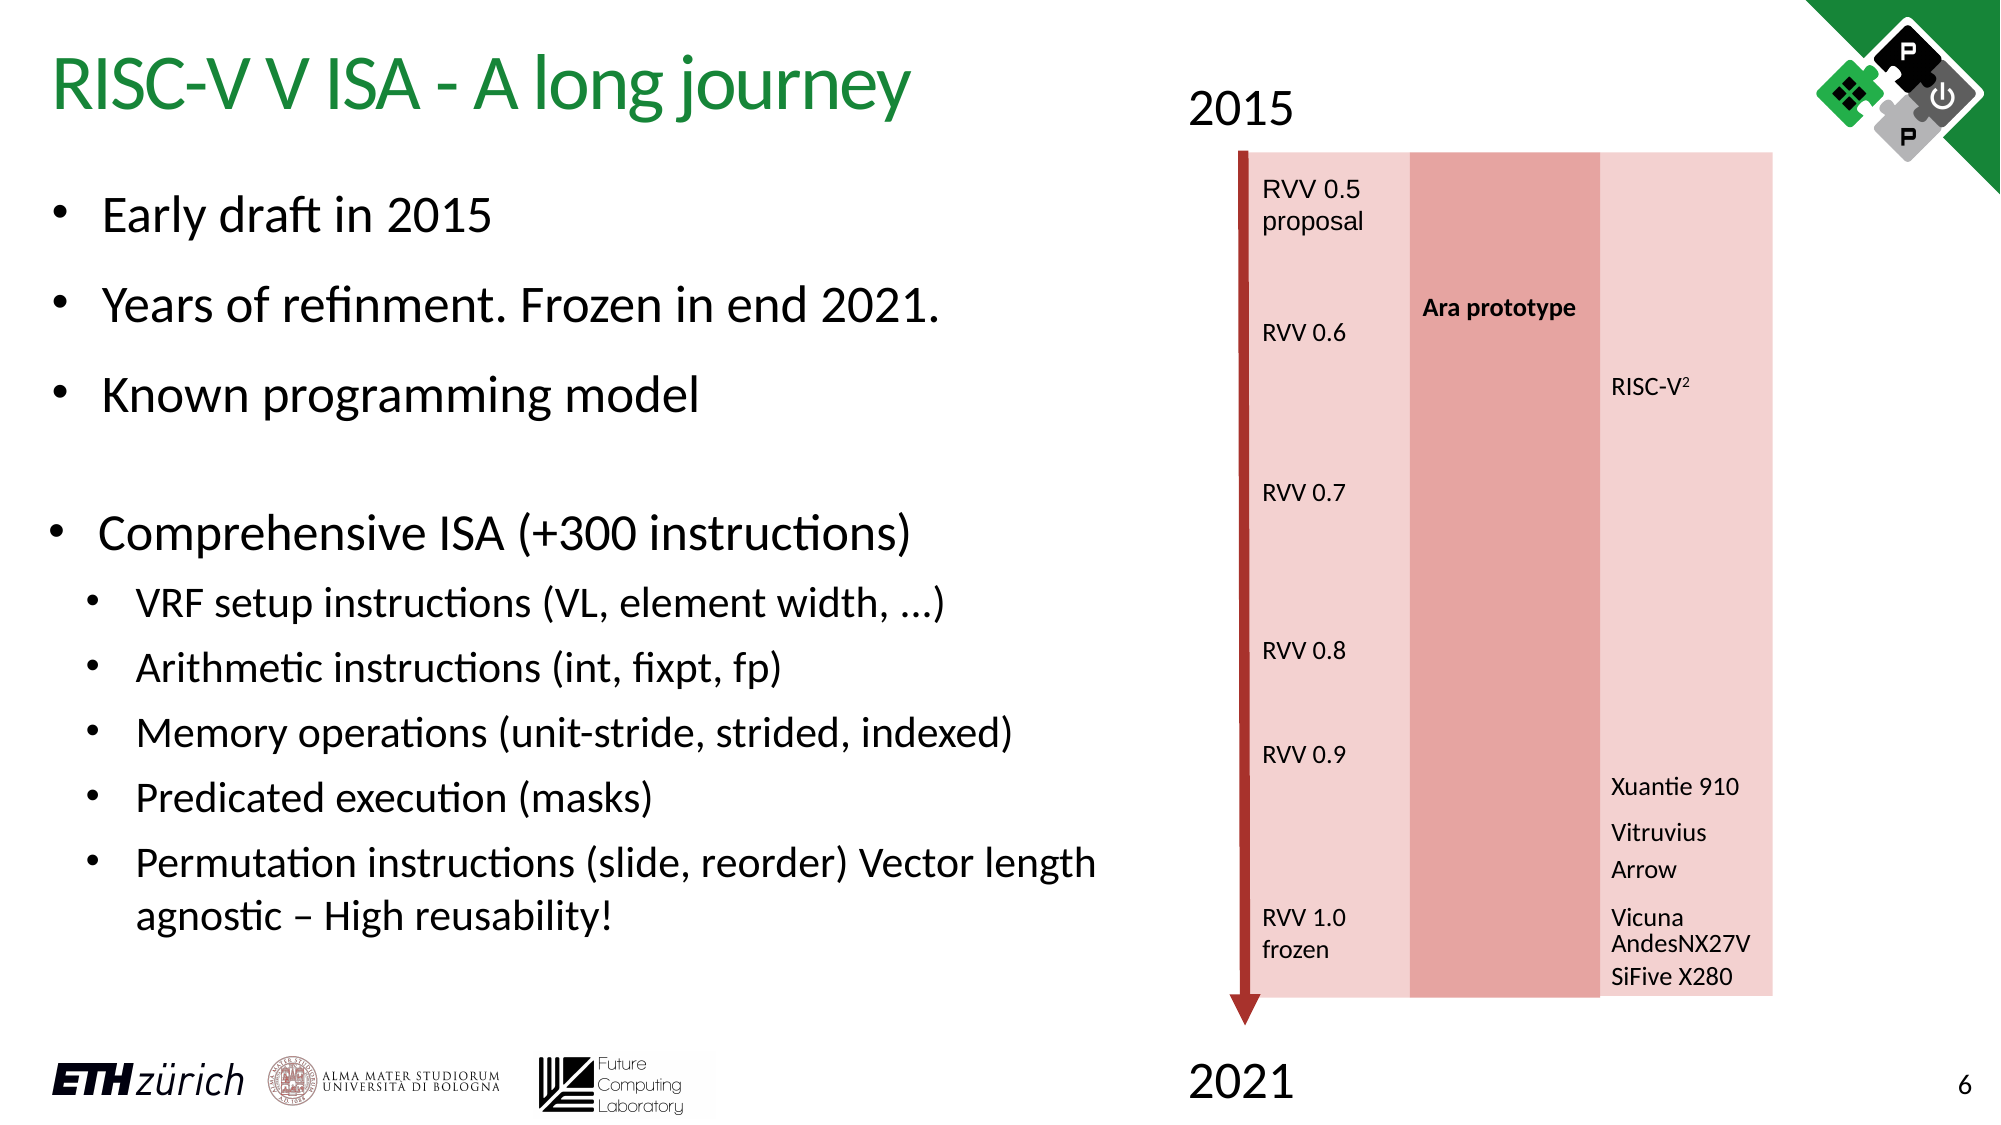

# RISC-V V ISA - A long journey
2015

Early draft in 2015
Years of refinment. Frozen in end 2021.
Known programming model
RVV 0.5
proposal
Ara prototype
RVV 0.6
RISC-V2
RVV 0.7
Comprehensive ISA (+300 instructions)
VRF setup instructions (VL, element width, ...)
Arithmetic instructions (int, fixpt, fp)
Memory operations (unit-stride, strided, indexed)
Predicated execution (masks)
Permutation instructions (slide, reorder) Vector length agnostic – High reusability!

RVV 0.8
RVV 0.9

Xuantie 910
Vitruvius
Arrow
Vicuna
RVV 1.0
frozen

AndesNX27V
SiFive X280
2021
6